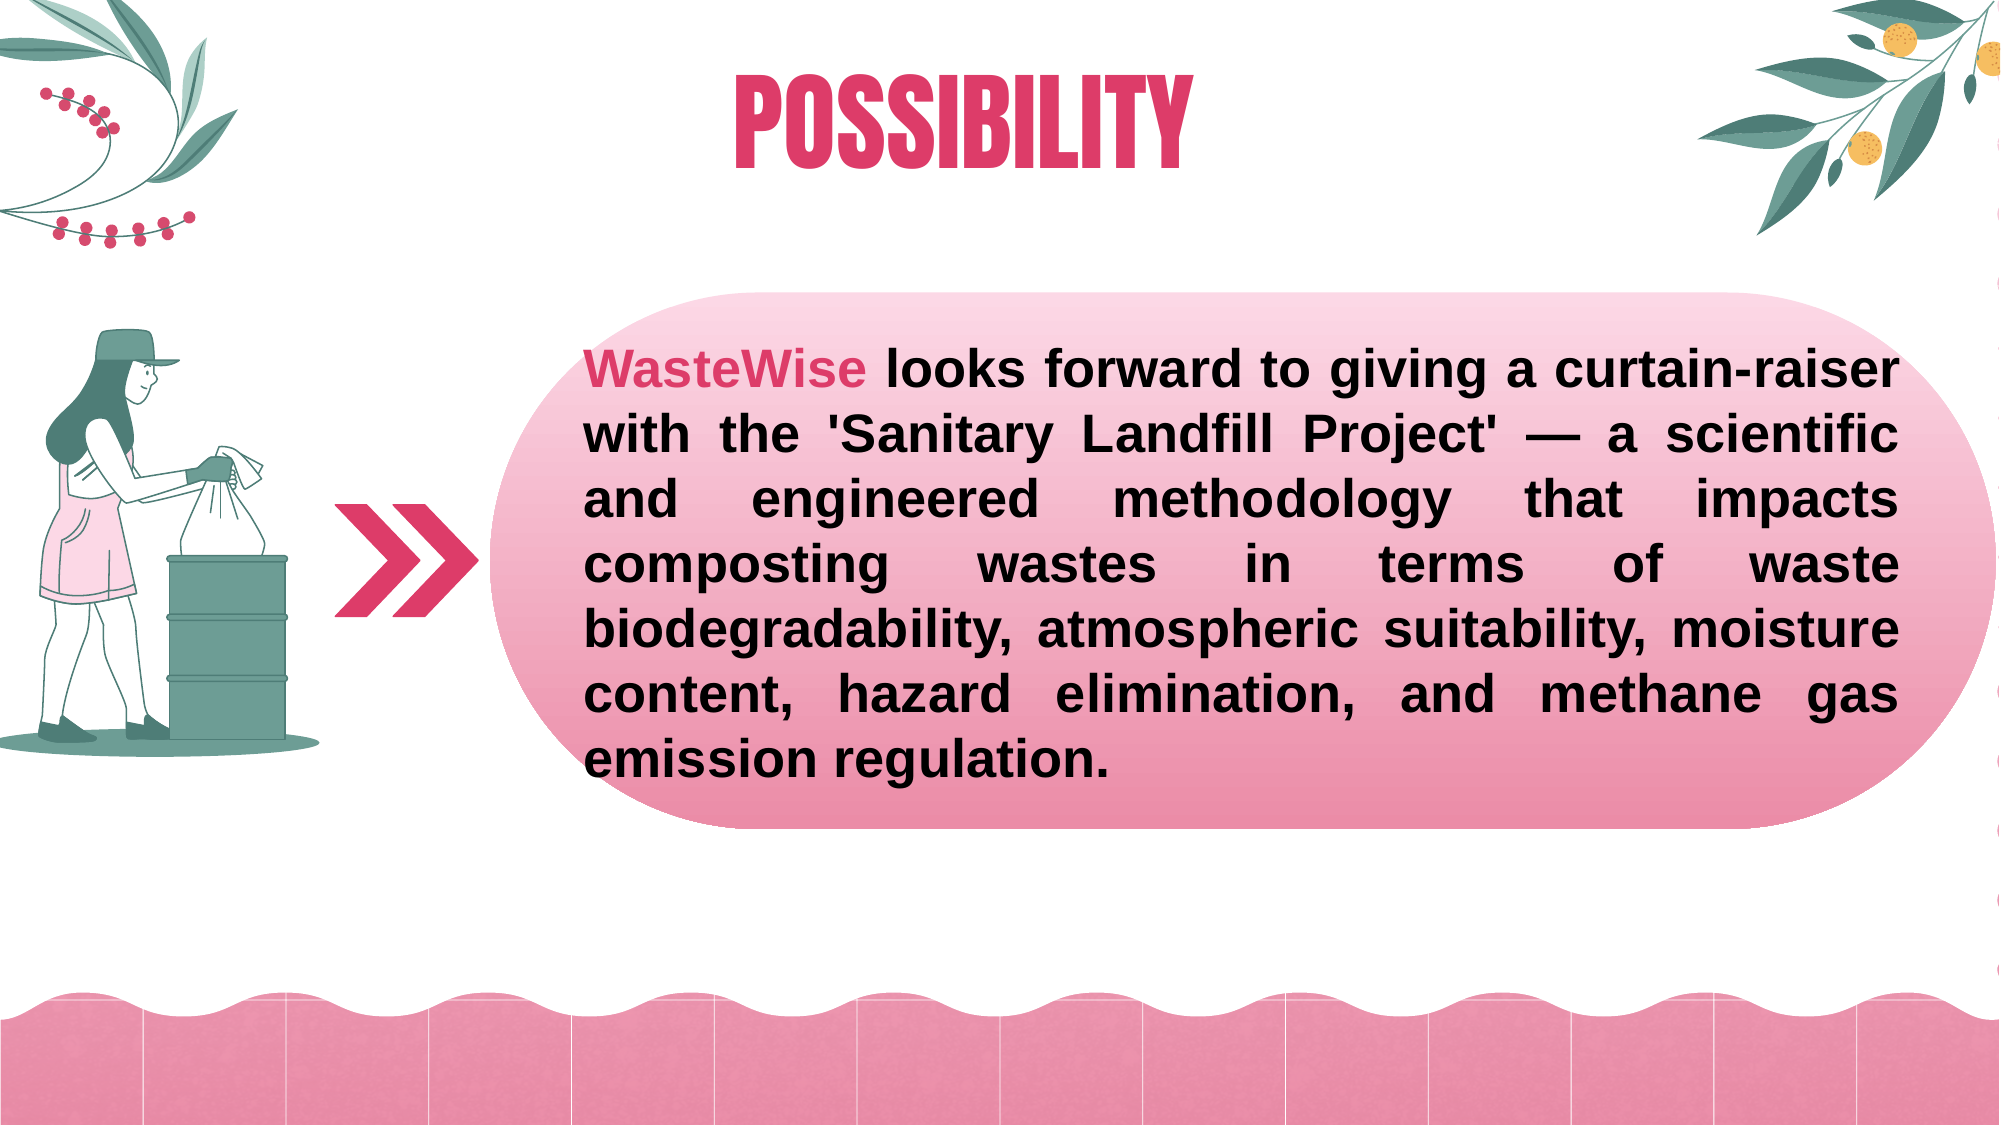

POSSIBILITY
WasteWise looks forward to giving a curtain-raiser with the 'Sanitary Landfill Project' — a scientific and engineered methodology that impacts composting wastes in terms of waste biodegradability, atmospheric suitability, moisture content, hazard elimination, and methane gas emission regulation.